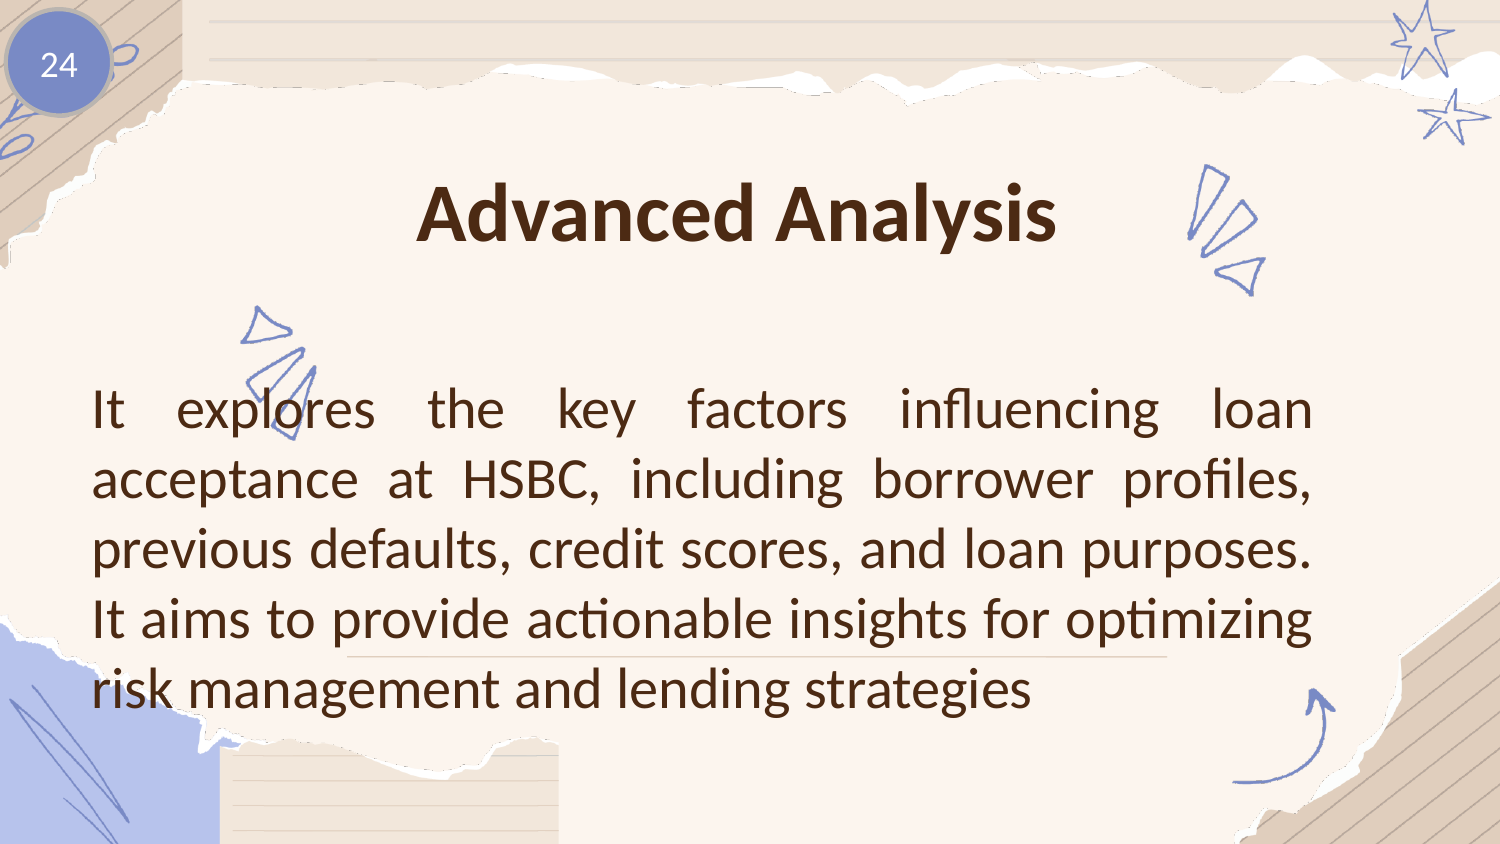

24
Advanced Analysis
It explores the key factors influencing loan acceptance at HSBC, including borrower profiles, previous defaults, credit scores, and loan purposes. It aims to provide actionable insights for optimizing risk management and lending strategies